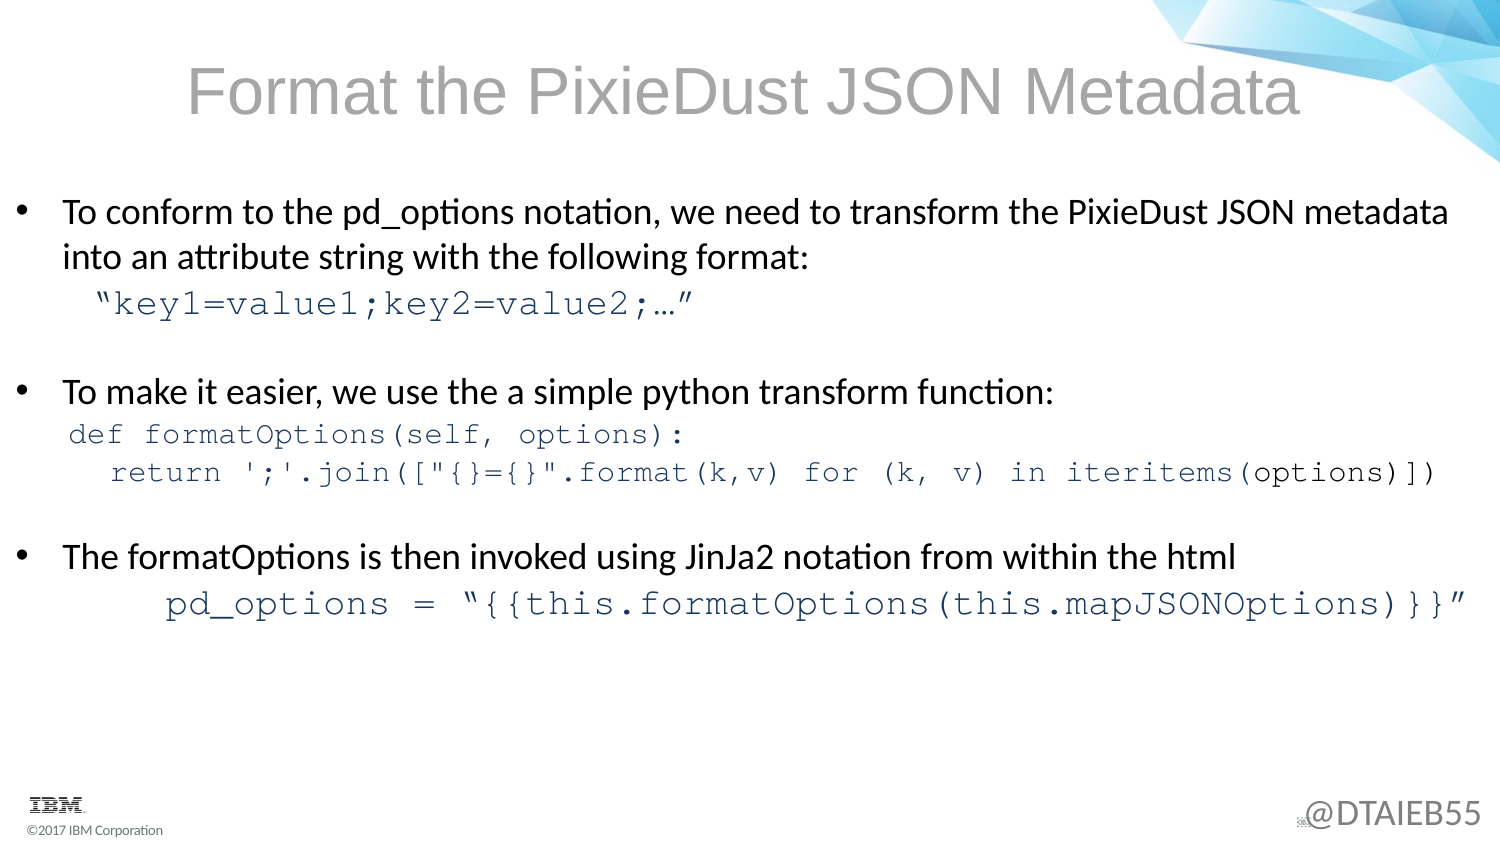

# Format the PixieDust JSON Metadata
To conform to the pd_options notation, we need to transform the PixieDust JSON metadata into an attribute string with the following format:
“key1=value1;key2=value2;…”

To make it easier, we use the a simple python transform function:
   def formatOptions(self, options):
     return ';'.join(["{}={}".format(k,v) for (k, v) in iteritems(options)])

The formatOptions is then invoked using JinJa2 notation from within the html
	pd_options = “{{this.formatOptions(this.mapJSONOptions)}}”